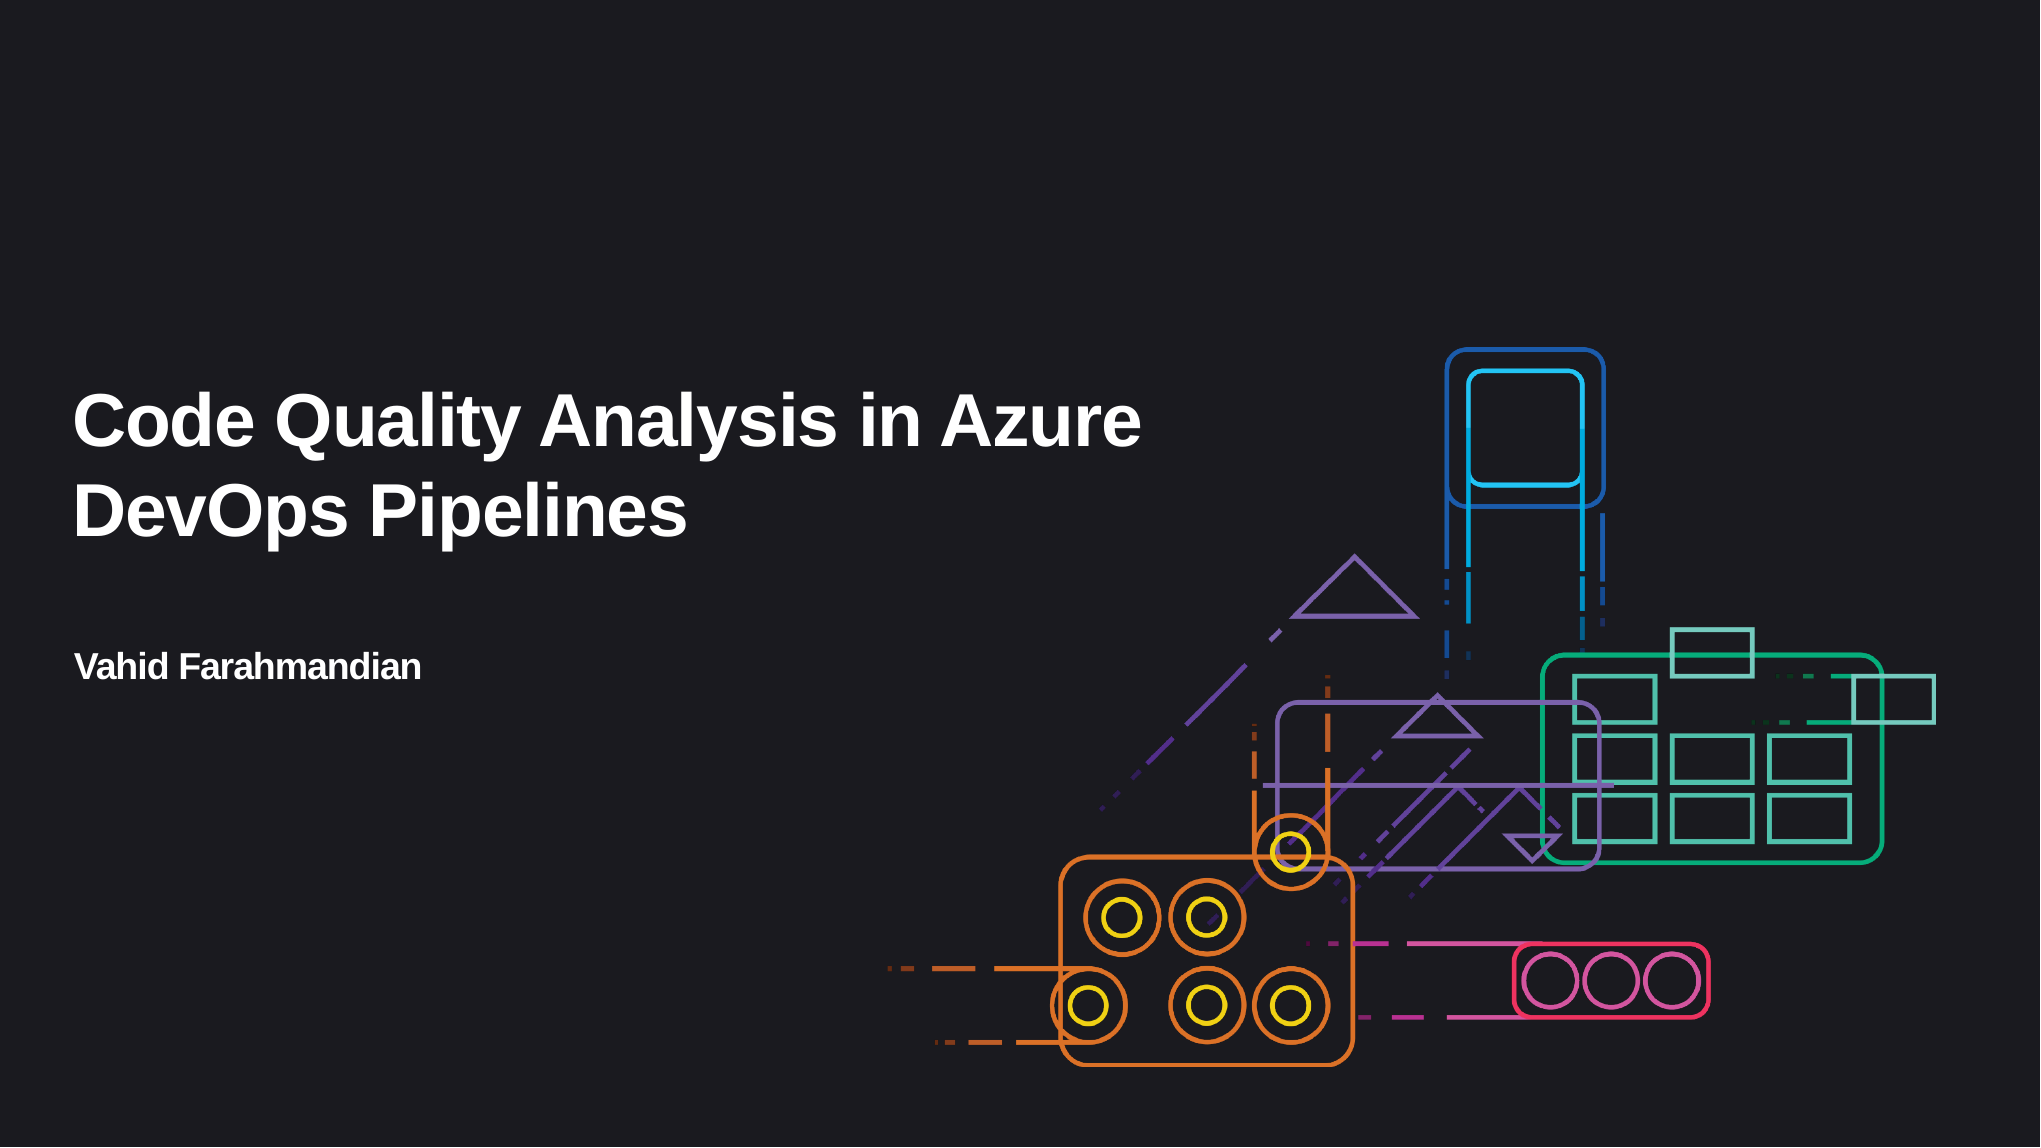

# Code Quality Analysis in Azure DevOps Pipelines
Vahid Farahmandian